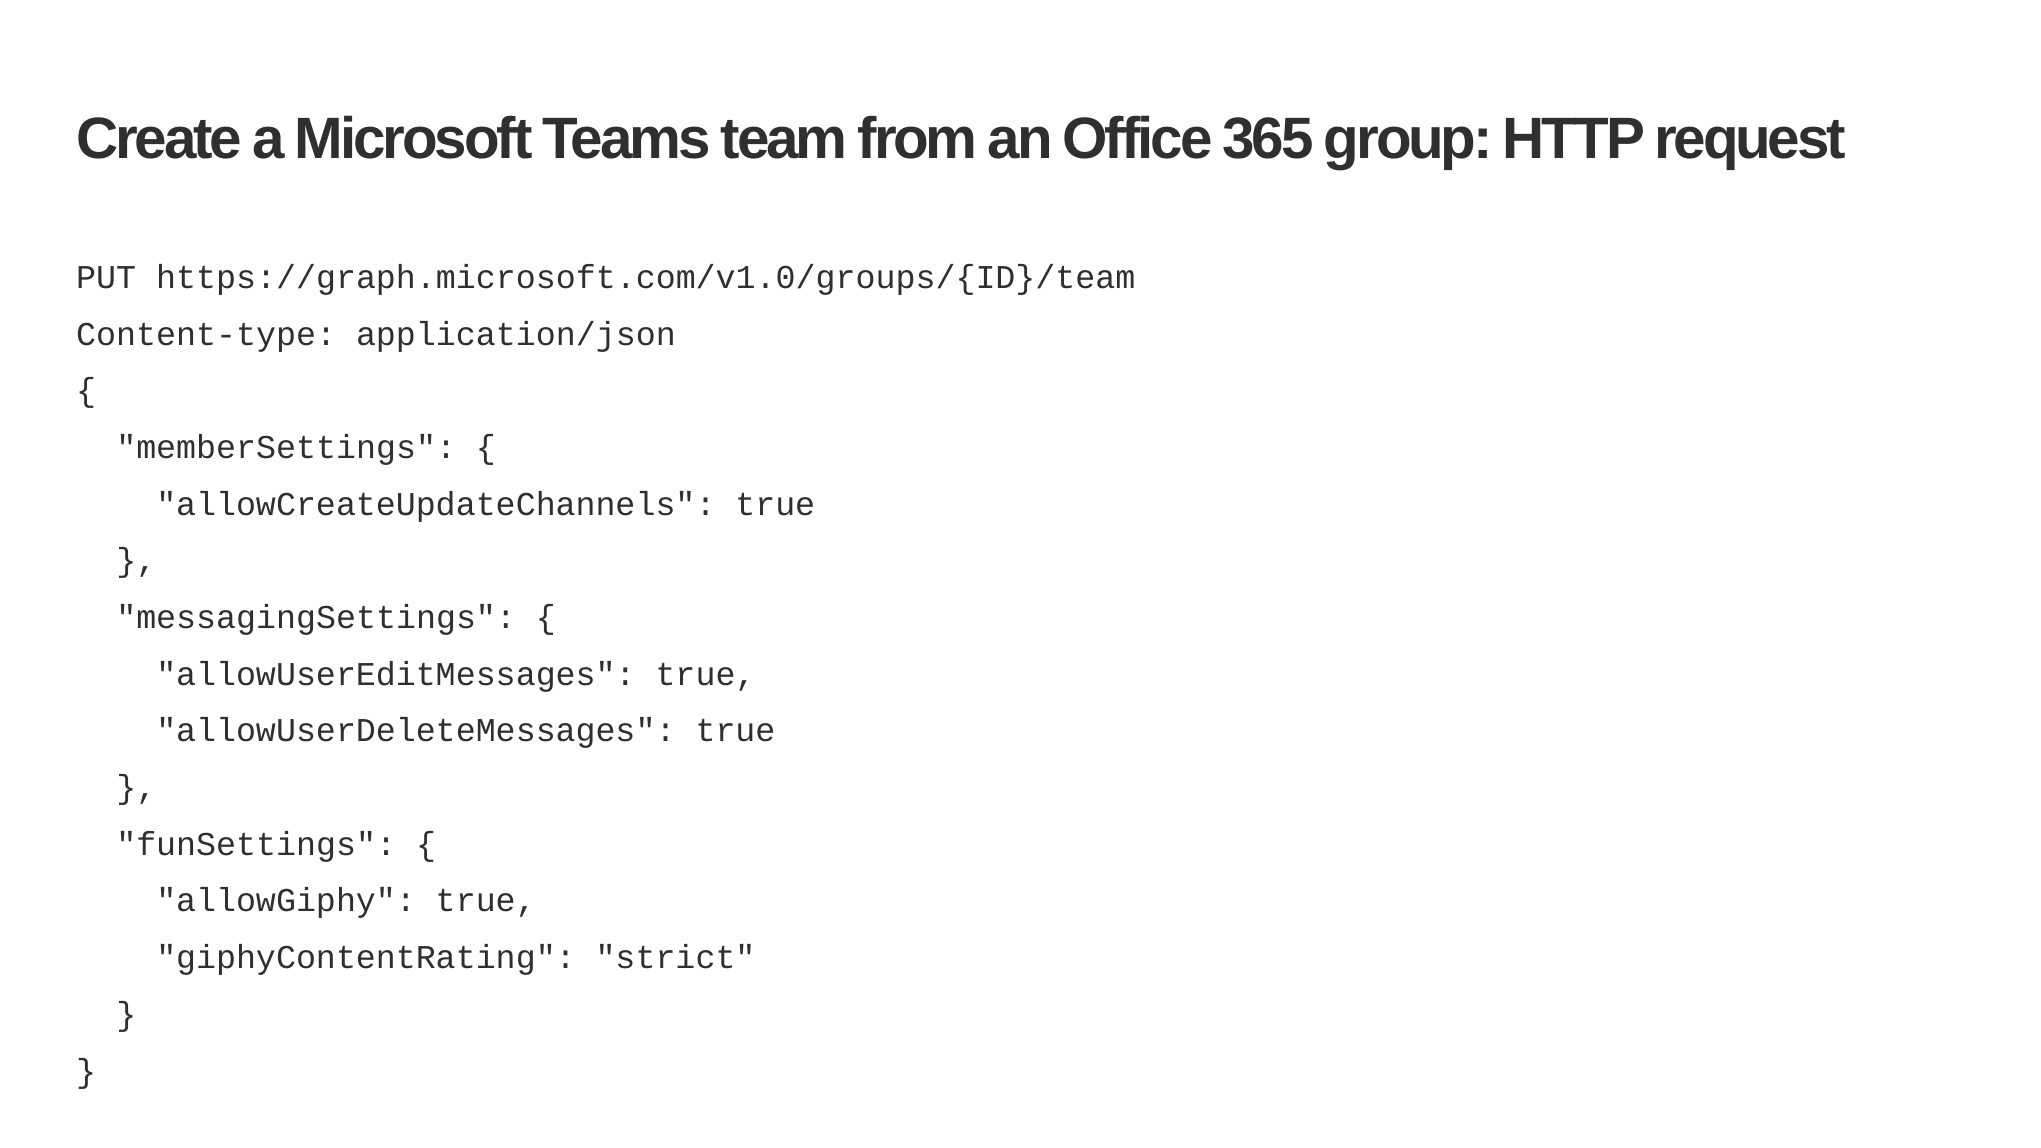

# Create a Microsoft Teams team from an Office 365 group: HTTP request
PUT https://graph.microsoft.com/v1.0/groups/{ID}/team
Content-type: application/json
{
  "memberSettings": {
    "allowCreateUpdateChannels": true
  },
  "messagingSettings": {
    "allowUserEditMessages": true,
    "allowUserDeleteMessages": true
  },
  "funSettings": {
    "allowGiphy": true,
    "giphyContentRating": "strict"
  }
}